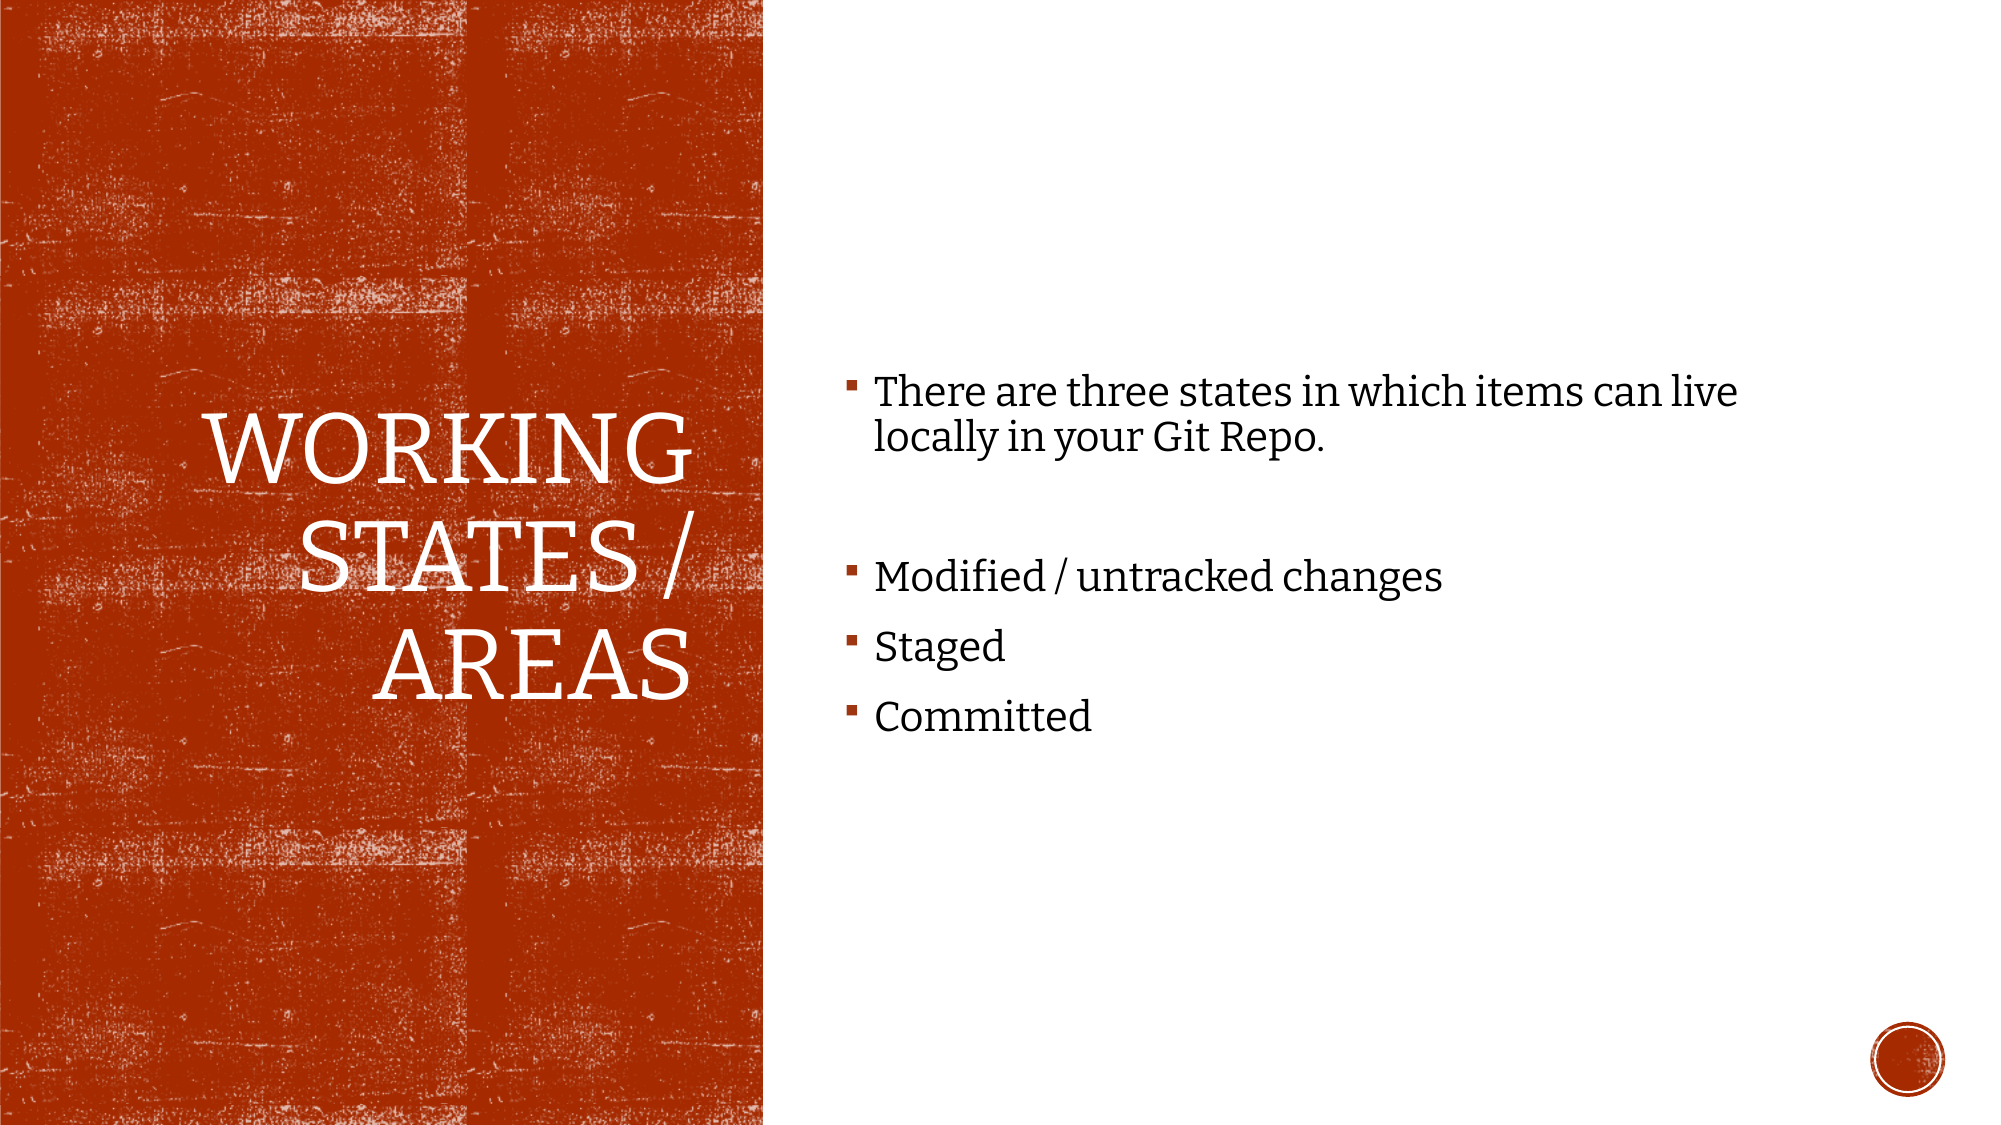

There are three states in which items can live locally in your Git Repo.

Modified / untracked changes
Staged
Committed
# Working States / Areas